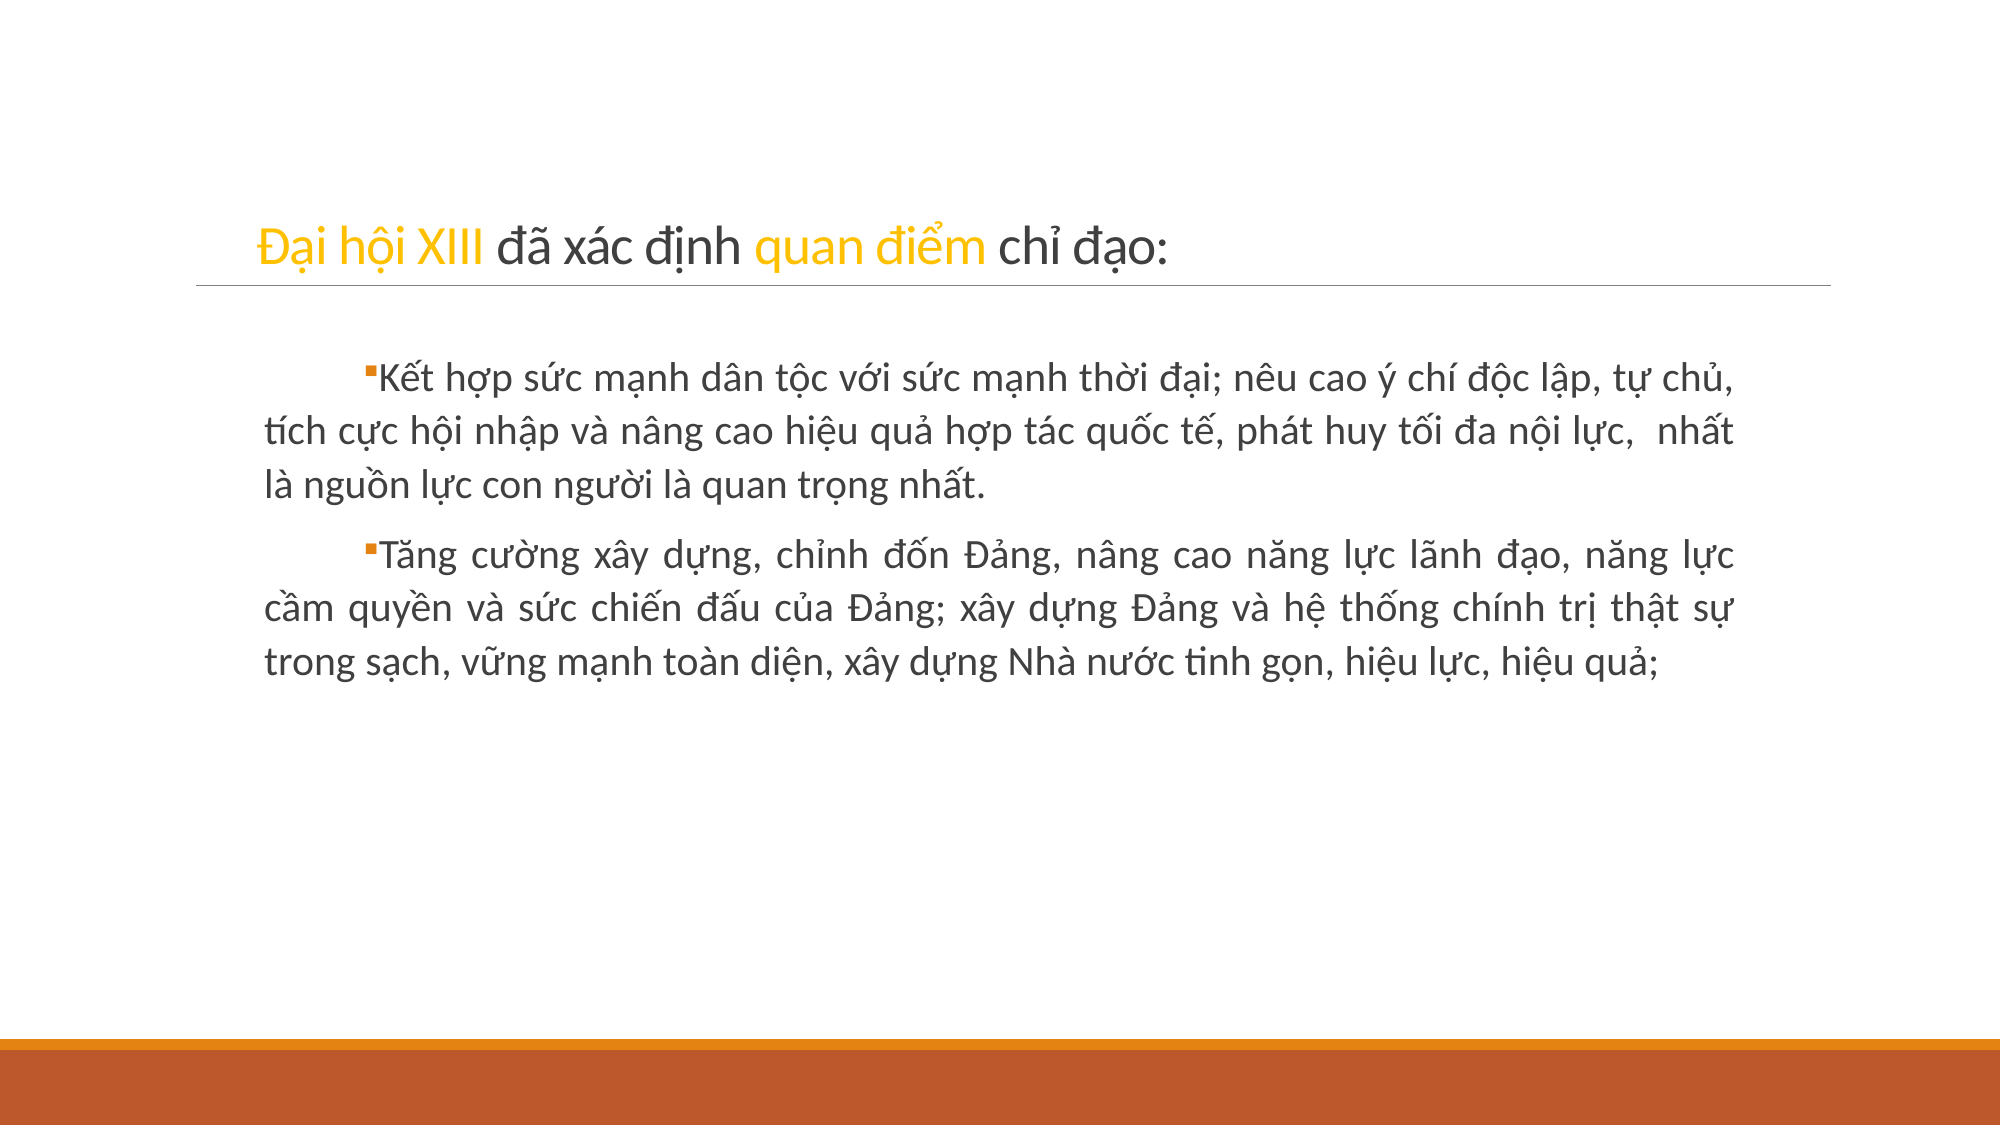

# Đại hội XIII đã xác định quan điểm chỉ đạo:
Kết hợp sức mạnh dân tộc với sức mạnh thời đại; nêu cao ý chí độc lập, tự chủ, tích cực hội nhập và nâng cao hiệu quả hợp tác quốc tế, phát huy tối đa nội lực,  nhất là nguồn lực con người là quan trọng nhất.
Tăng cường xây dựng, chỉnh đốn Đảng, nâng cao năng lực lãnh đạo, năng lực cầm quyền và sức chiến đấu của Đảng; xây dựng Đảng và hệ thống chính trị thật sự trong sạch, vững mạnh toàn diện, xây dựng Nhà nước tinh gọn, hiệu lực, hiệu quả;
294